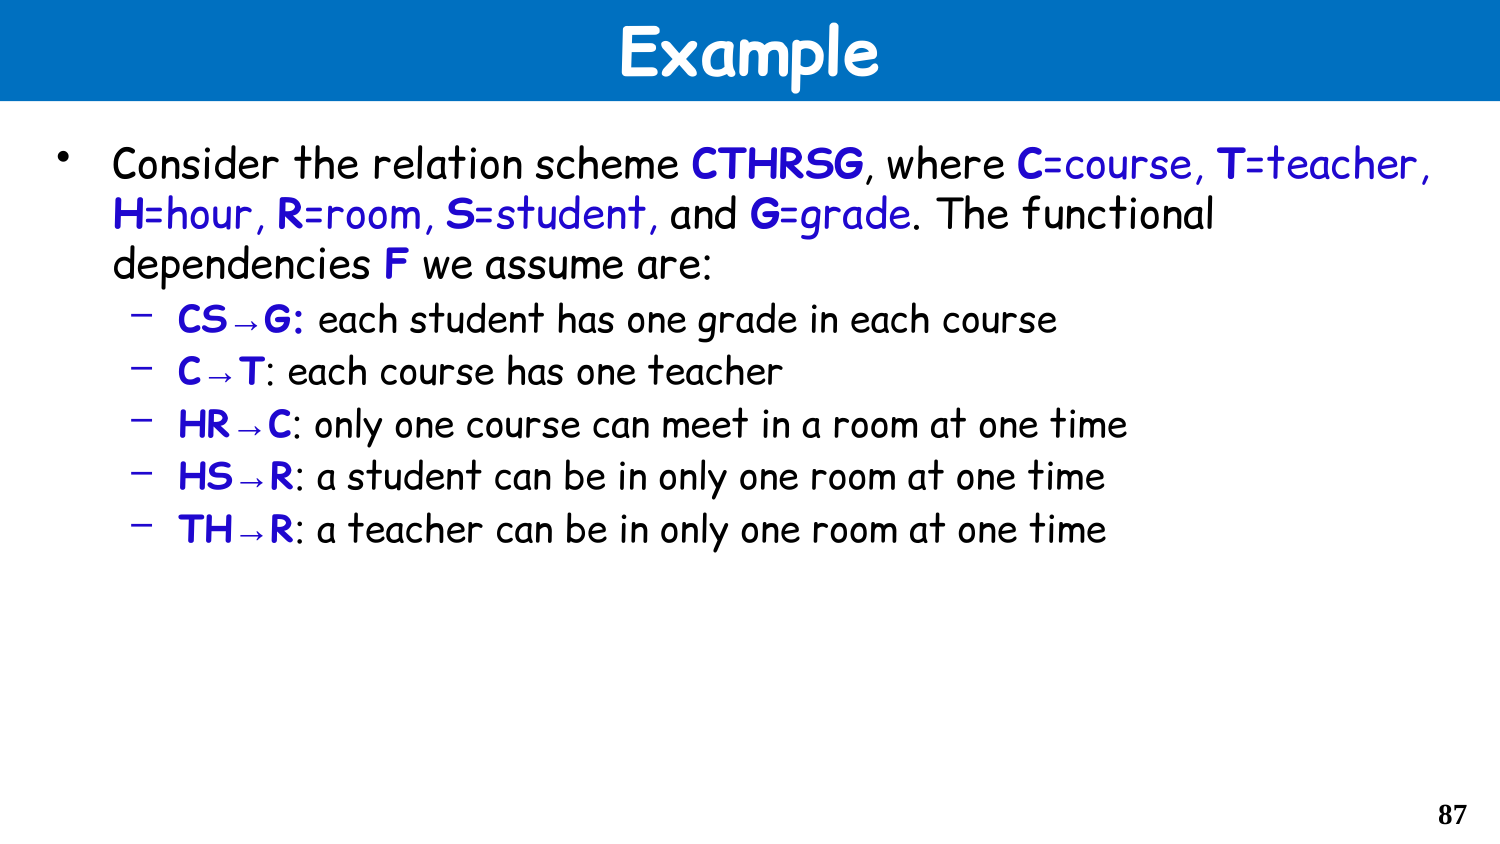

# Example
Consider the relation scheme CTHRSG, where C=course, T=teacher, H=hour, R=room, S=student, and G=grade. The functional dependencies F we assume are:
CS→G: each student has one grade in each course
C→T: each course has one teacher
HR→C: only one course can meet in a room at one time
HS→R: a student can be in only one room at one time
TH→R: a teacher can be in only one room at one time